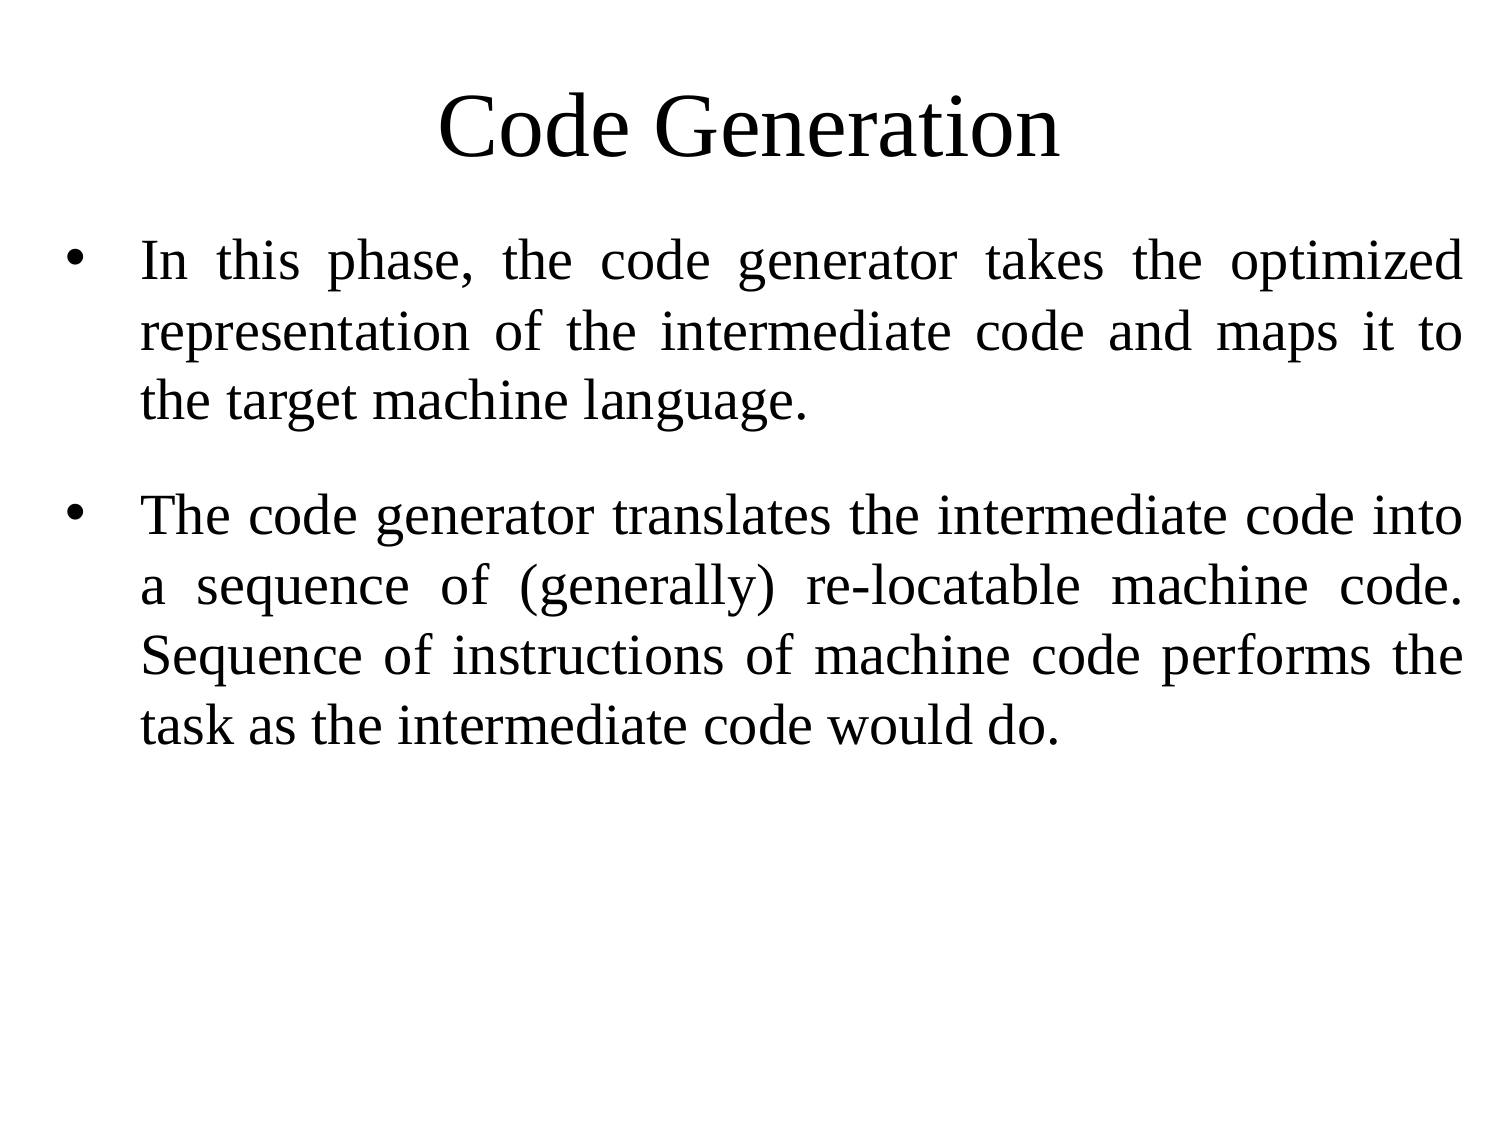

Code Generation
In this phase, the code generator takes the optimized representation of the intermediate code and maps it to the target machine language.

The code generator translates the intermediate code into a sequence of (generally) re-locatable machine code. Sequence of instructions of machine code performs the task as the intermediate code would do.